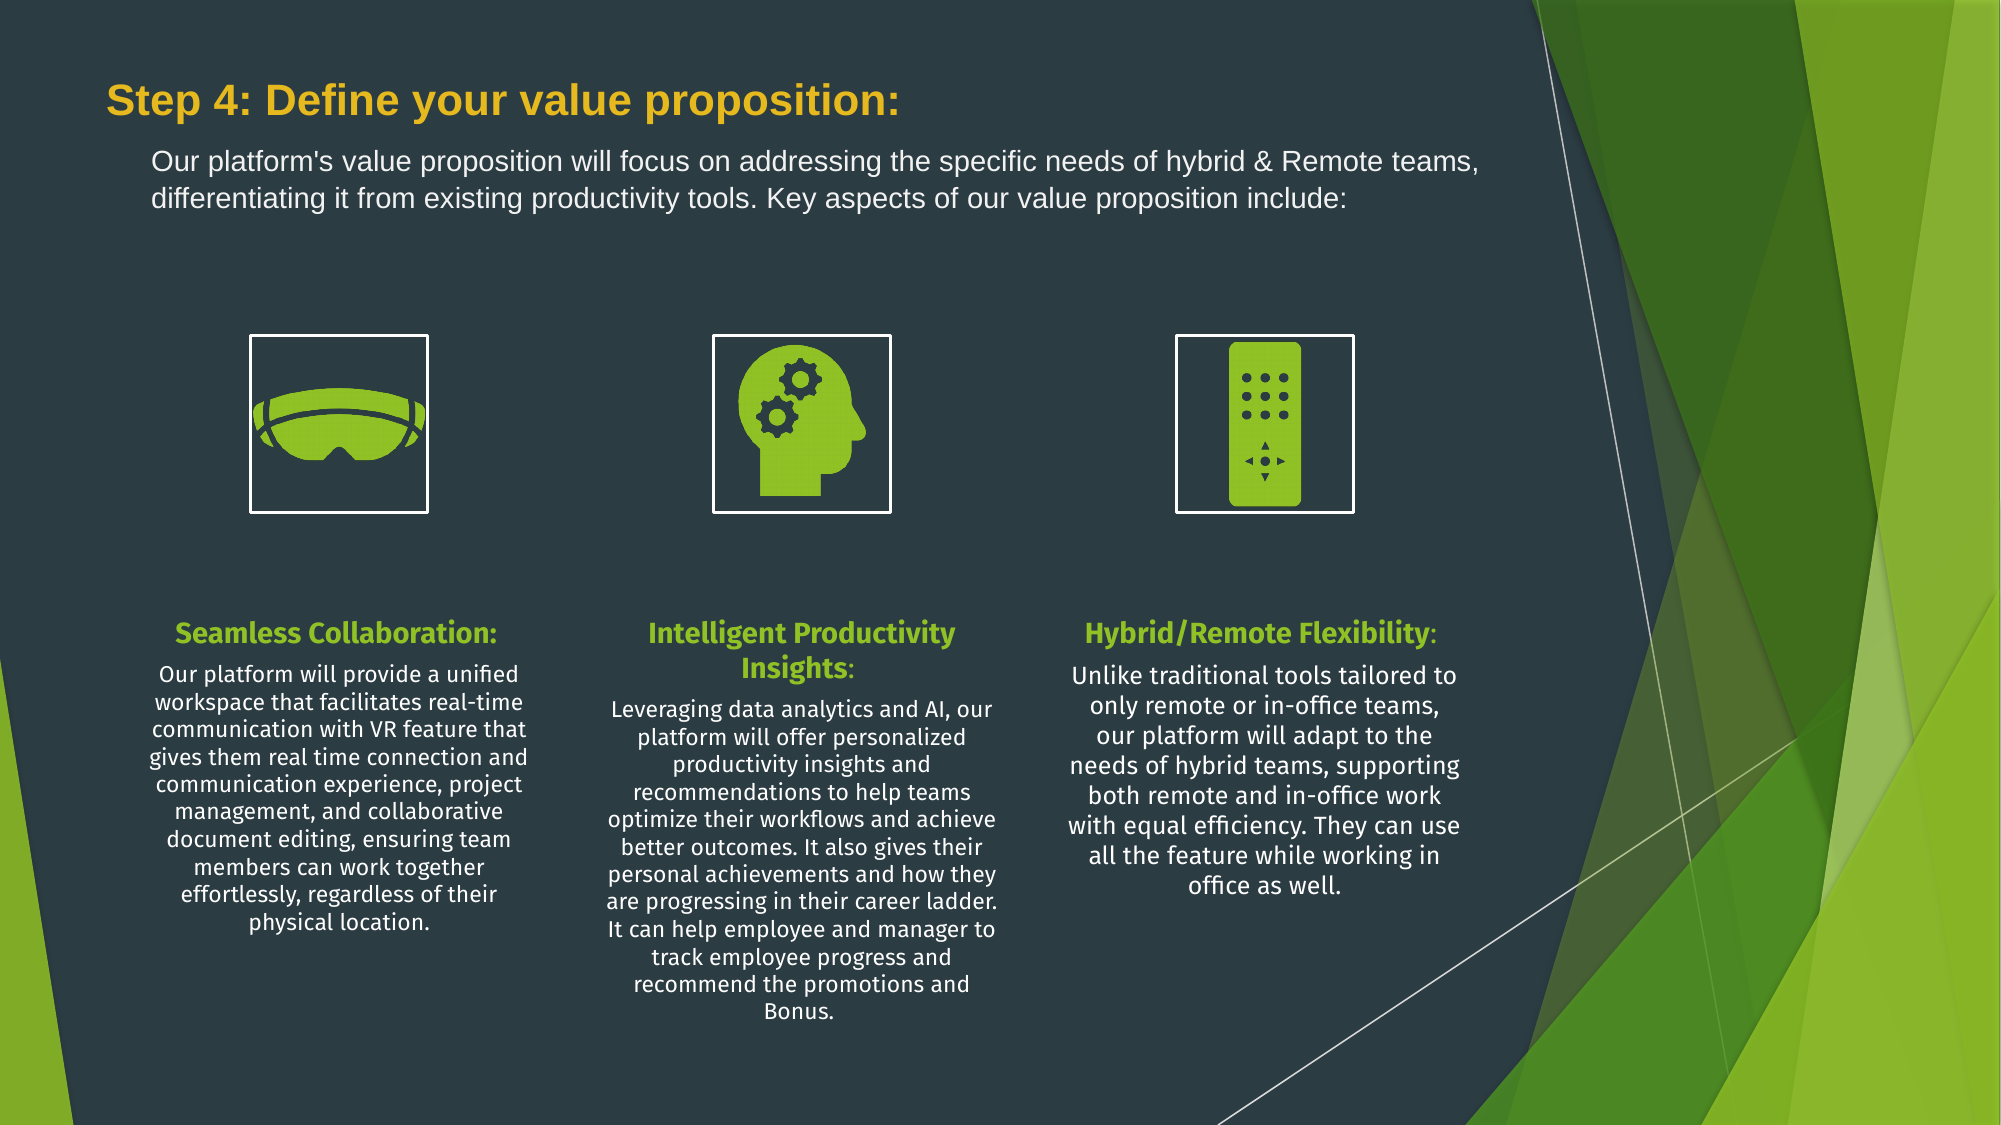

Step 4: Define your value proposition:
Our platform's value proposition will focus on addressing the specific needs of hybrid & Remote teams, differentiating it from existing productivity tools. Key aspects of our value proposition include:
Seamless Collaboration:
Our platform will provide a unified workspace that facilitates real-time communication with VR feature that gives them real time connection and communication experience, project management, and collaborative document editing, ensuring team members can work together effortlessly, regardless of their physical location.
Intelligent Productivity Insights:
Leveraging data analytics and AI, our platform will offer personalized productivity insights and recommendations to help teams optimize their workflows and achieve better outcomes. It also gives their personal achievements and how they are progressing in their career ladder. It can help employee and manager to track employee progress and recommend the promotions and Bonus.
Hybrid/Remote Flexibility:
Unlike traditional tools tailored to only remote or in-office teams, our platform will adapt to the needs of hybrid teams, supporting both remote and in-office work with equal efficiency. They can use all the feature while working in office as well.